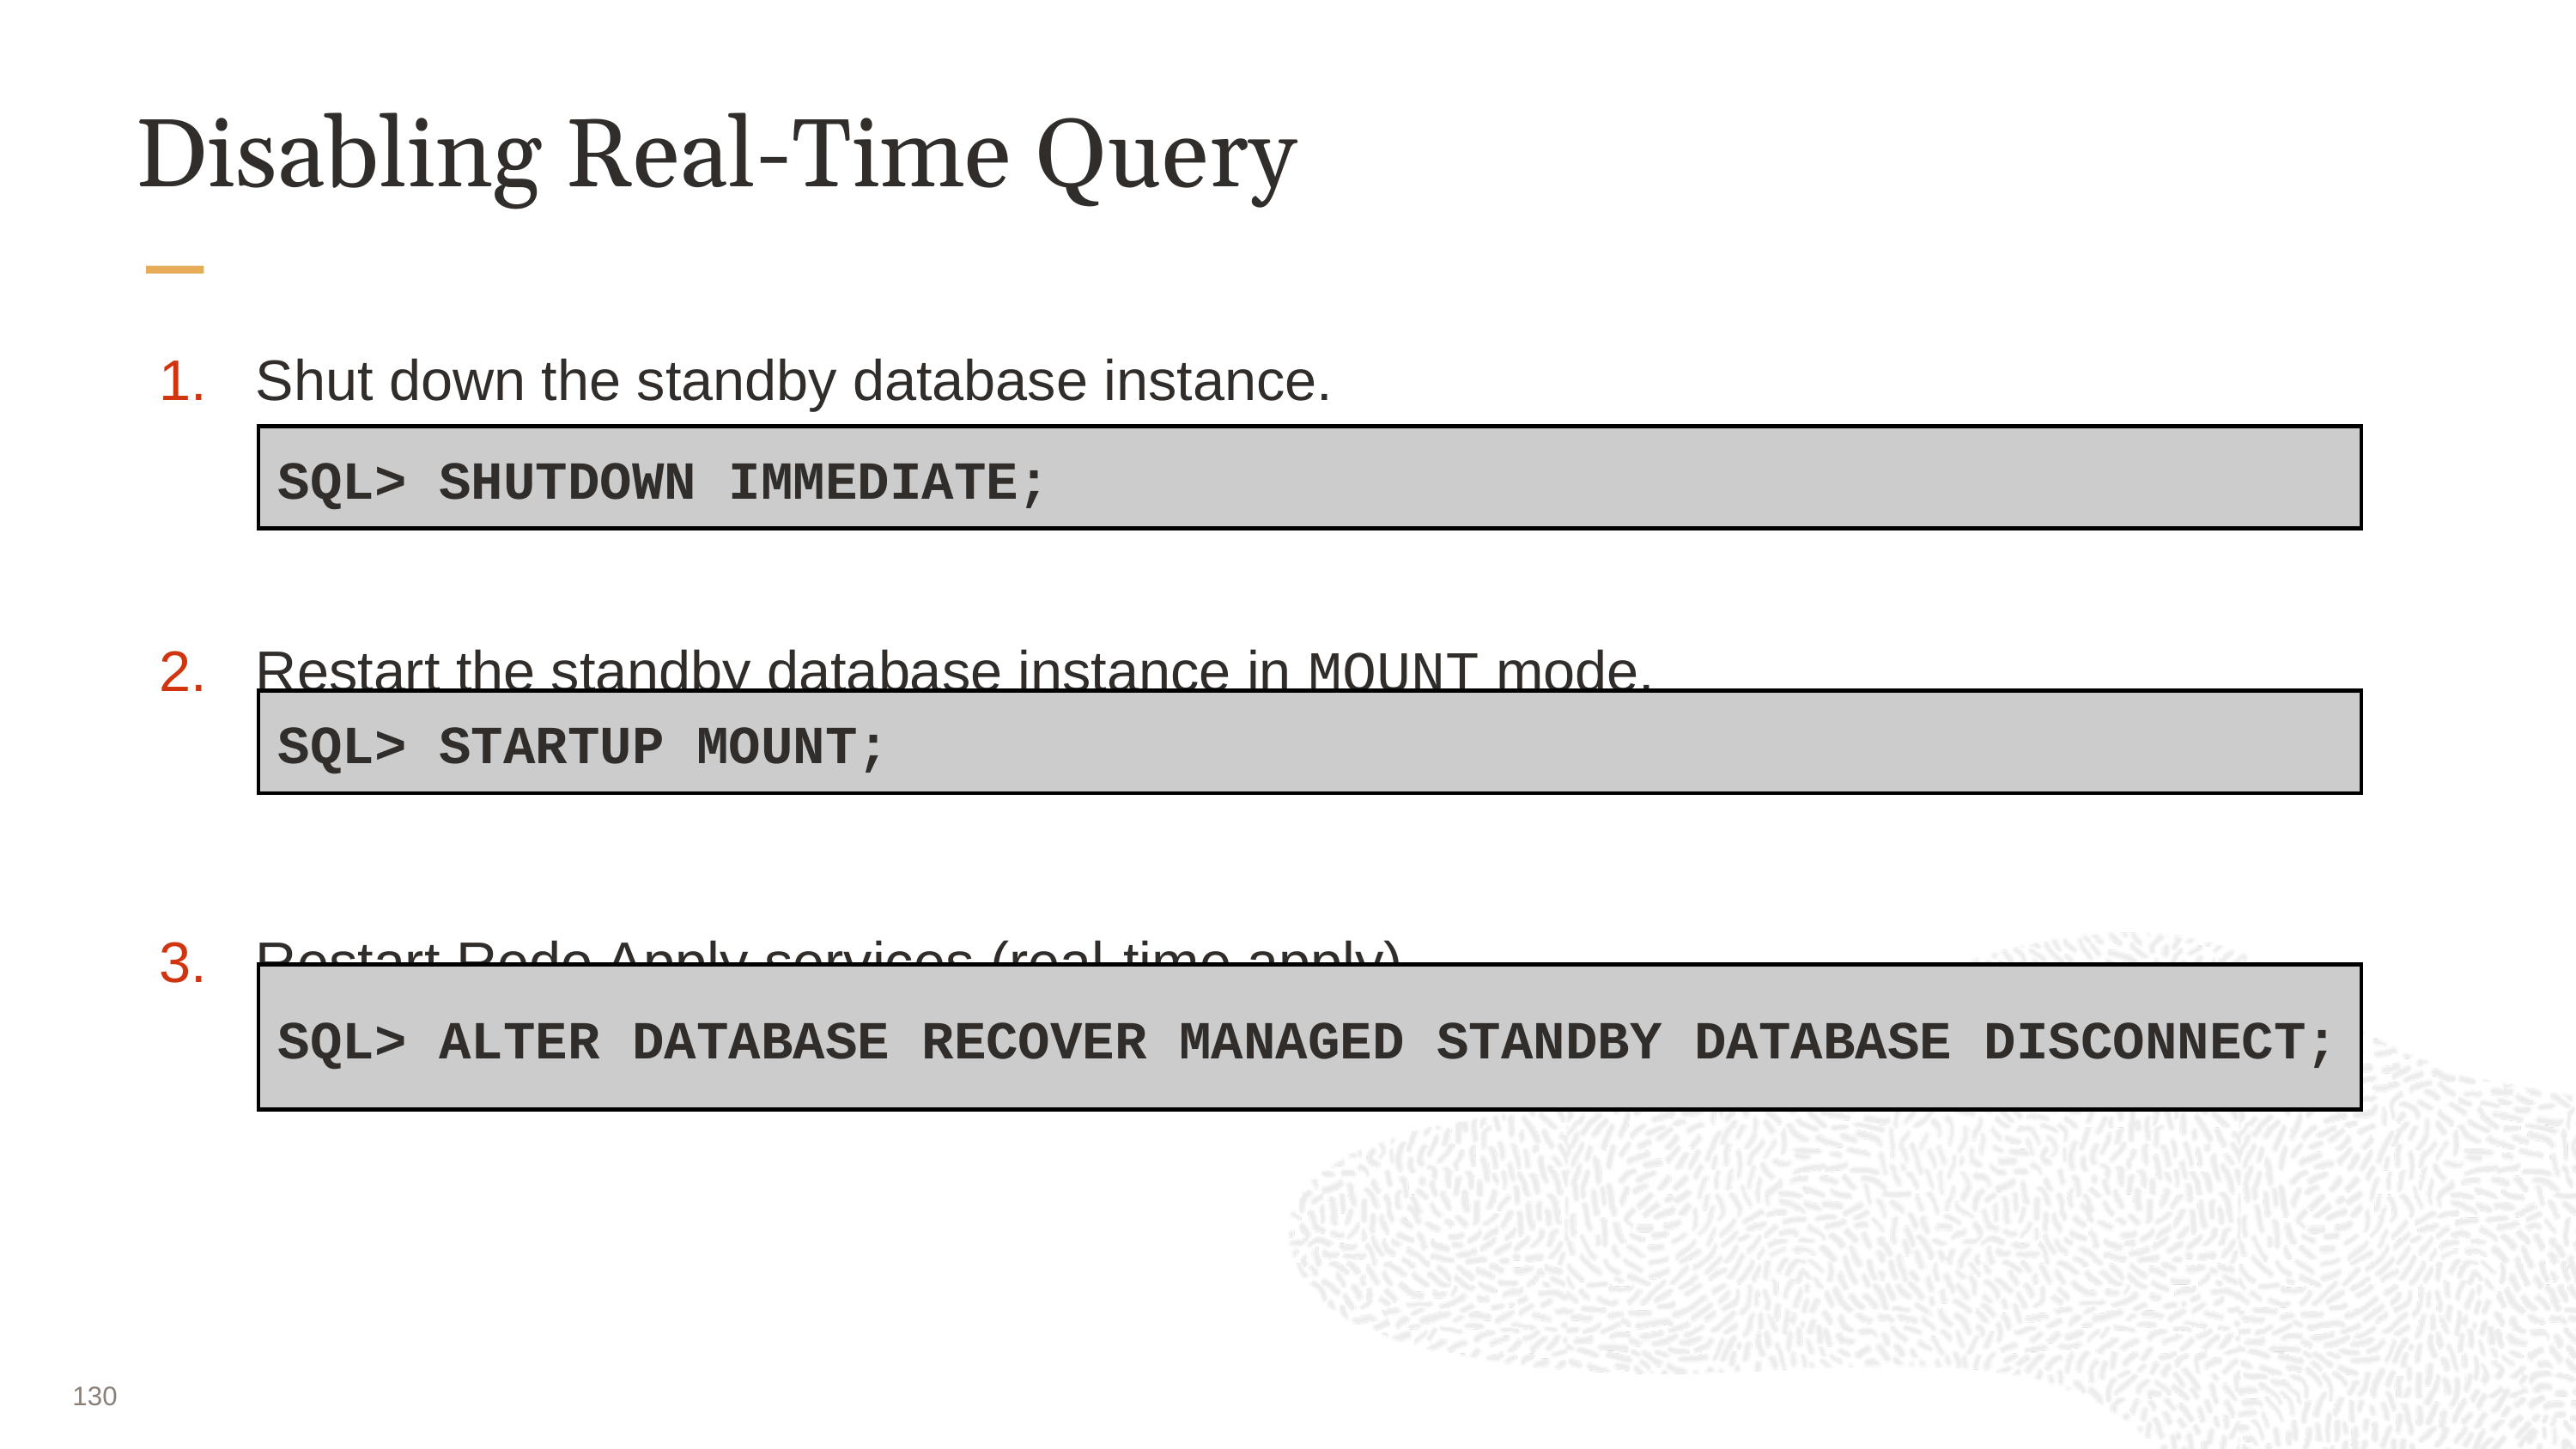

# Disabling Real-Time Query
Shut down the standby database instance.

Restart the standby database instance in MOUNT mode.

Restart Redo Apply services (real-time apply).
SQL> SHUTDOWN IMMEDIATE;
SQL> STARTUP MOUNT;
SQL> ALTER DATABASE RECOVER MANAGED STANDBY DATABASE DISCONNECT;